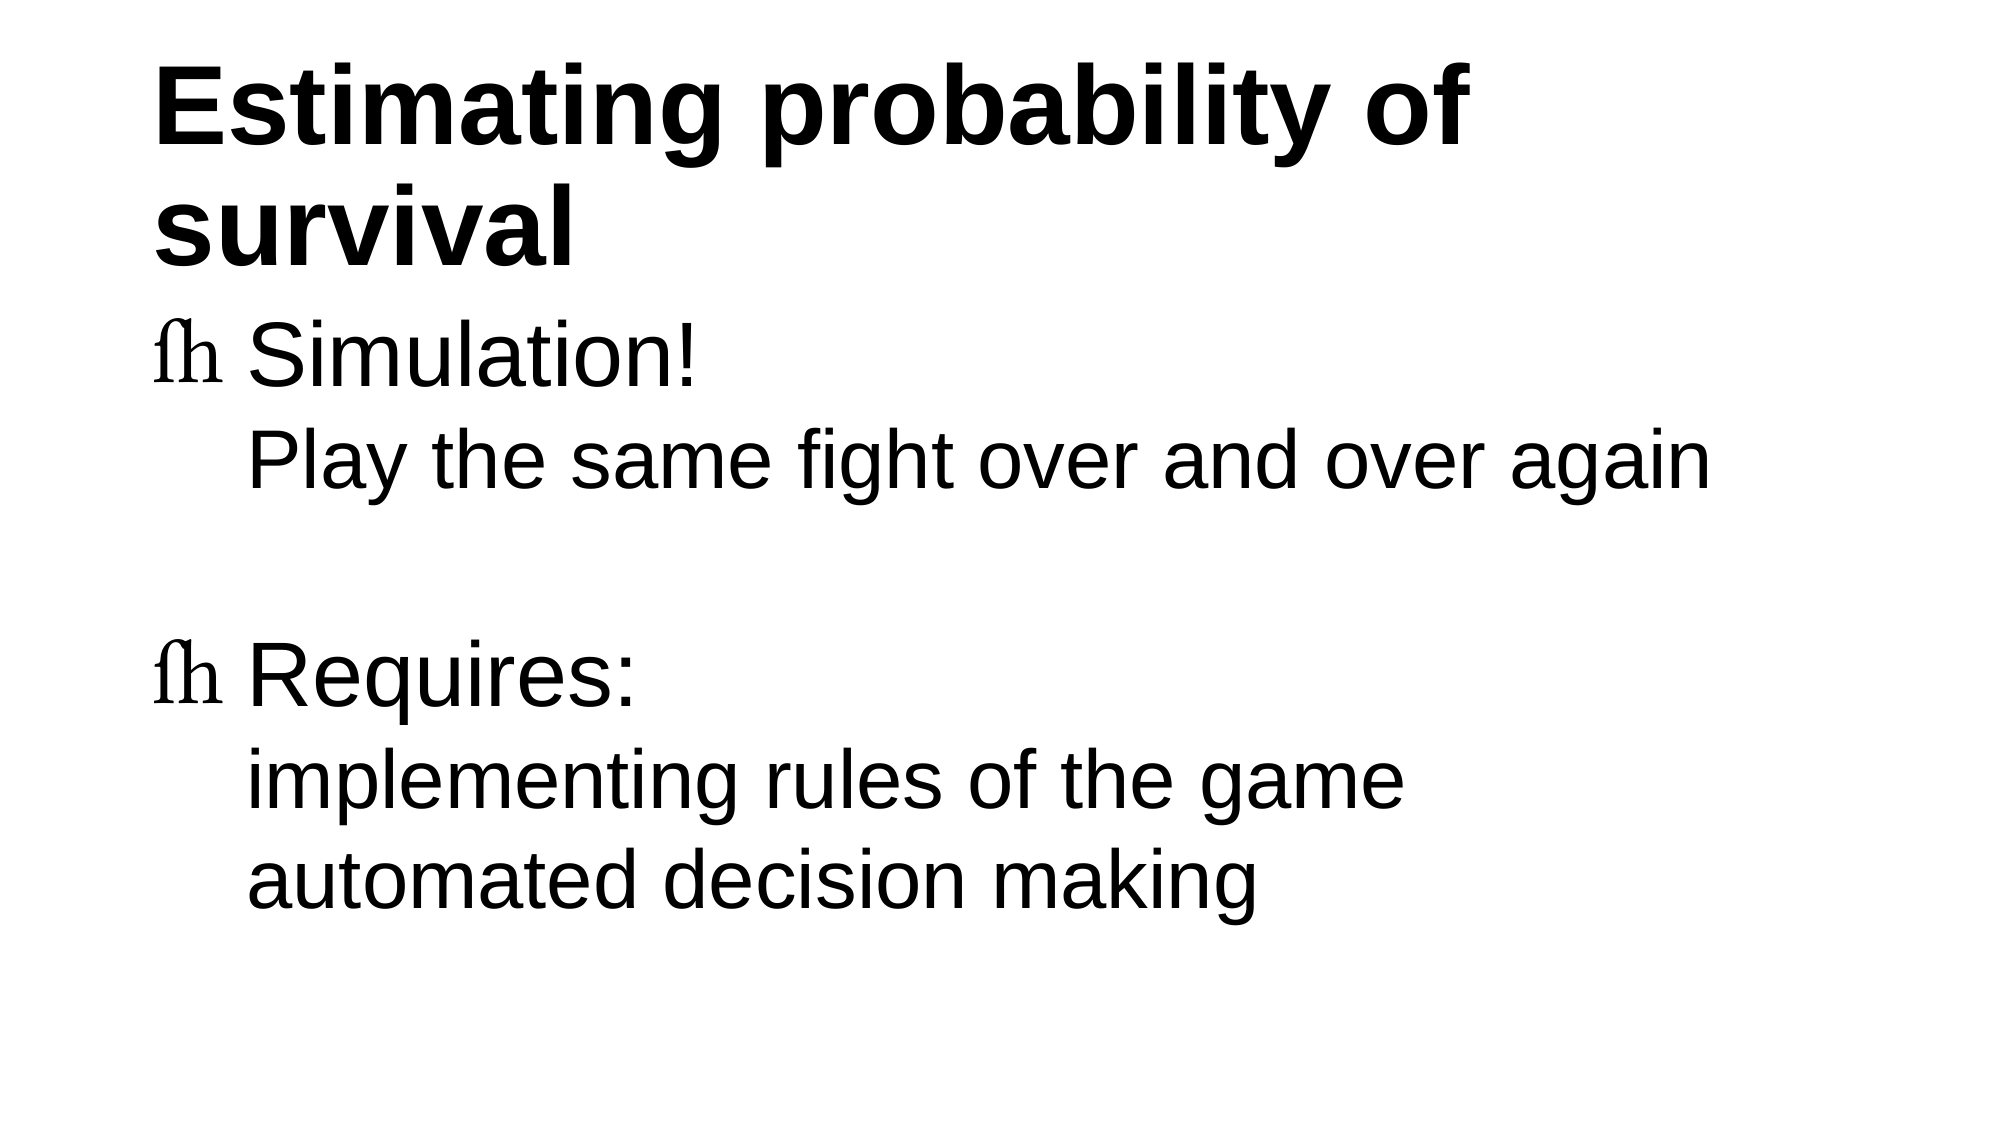

# Estimating probability of survival
Simulation!
Play the same fight over and over again

Requires:
implementing rules of the game
automated decision making